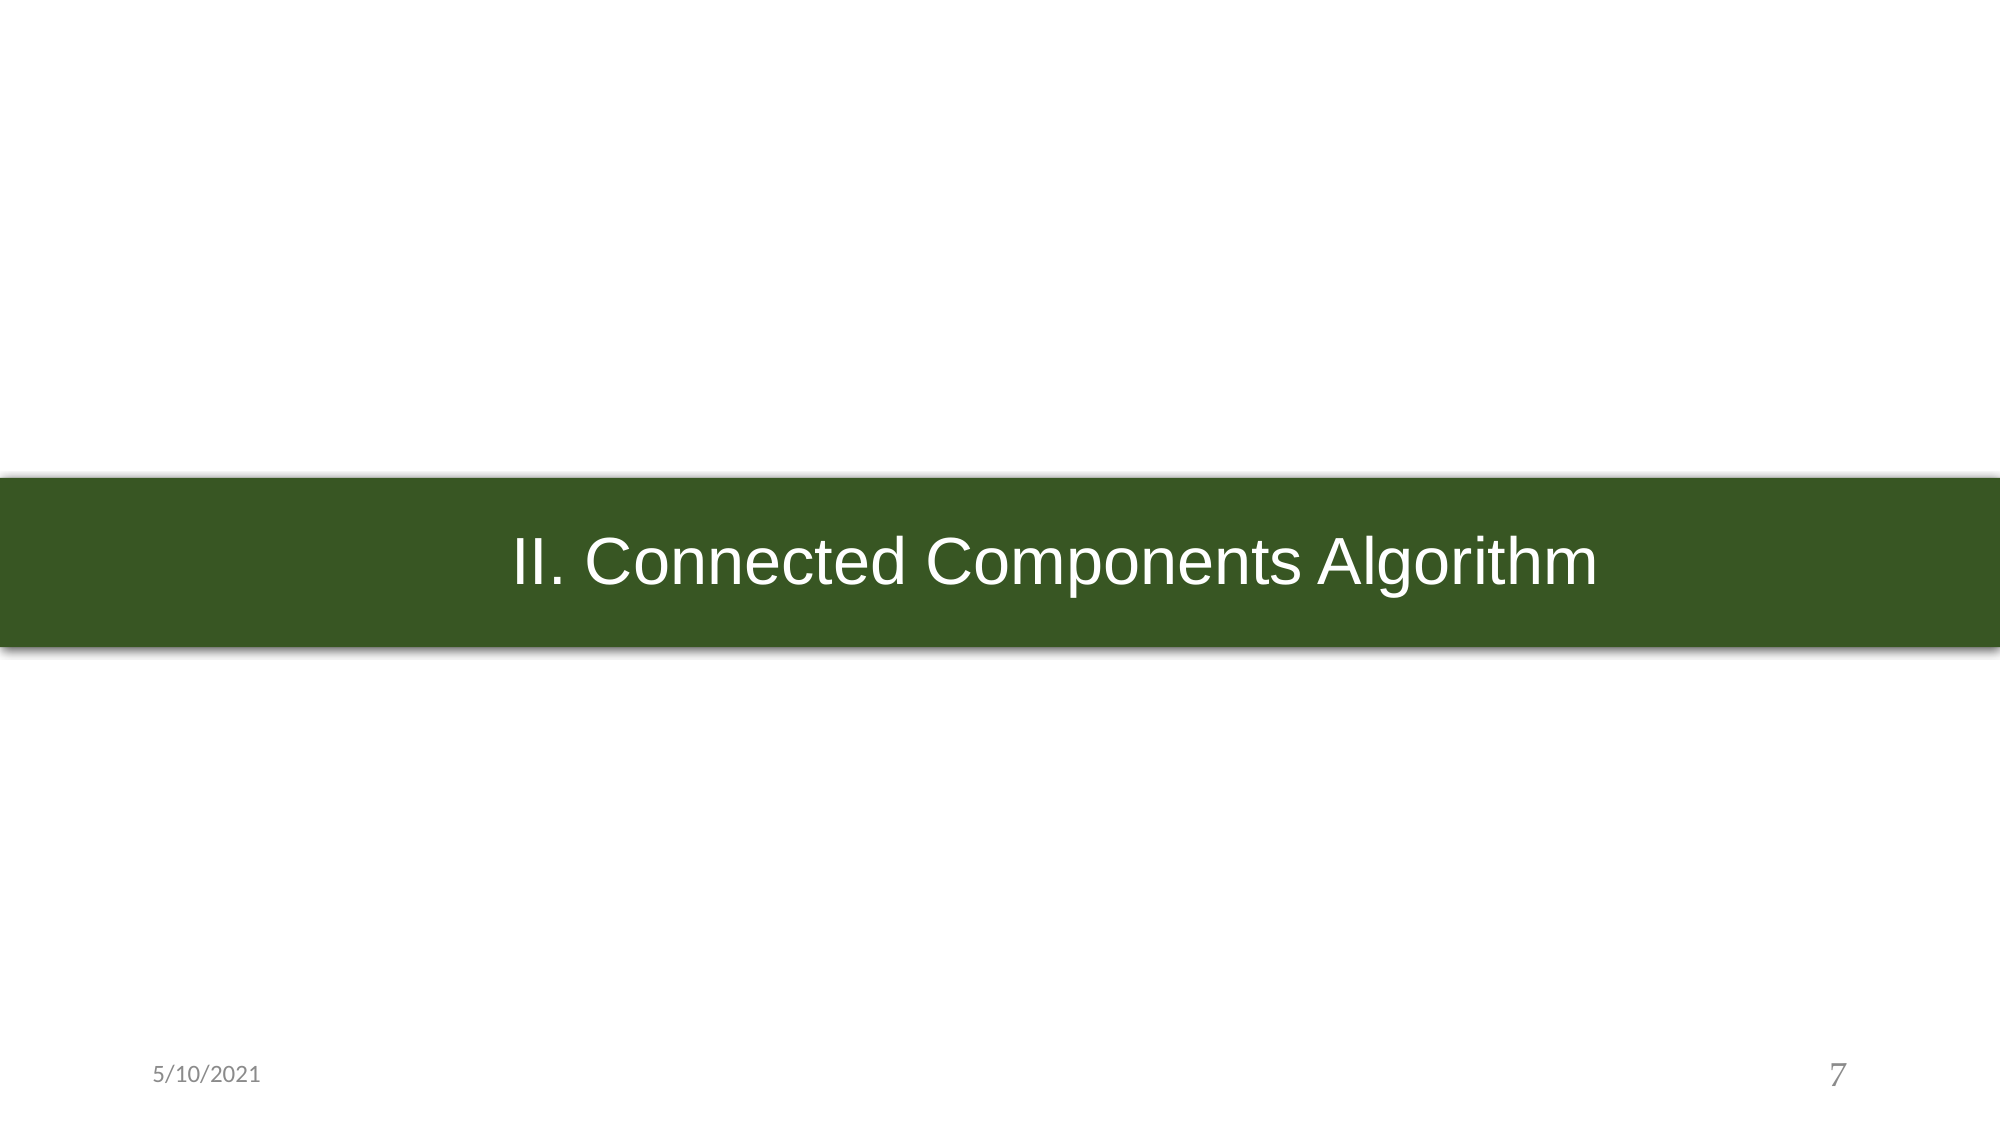

# II. Connected Components Algorithm
5/10/2021
7